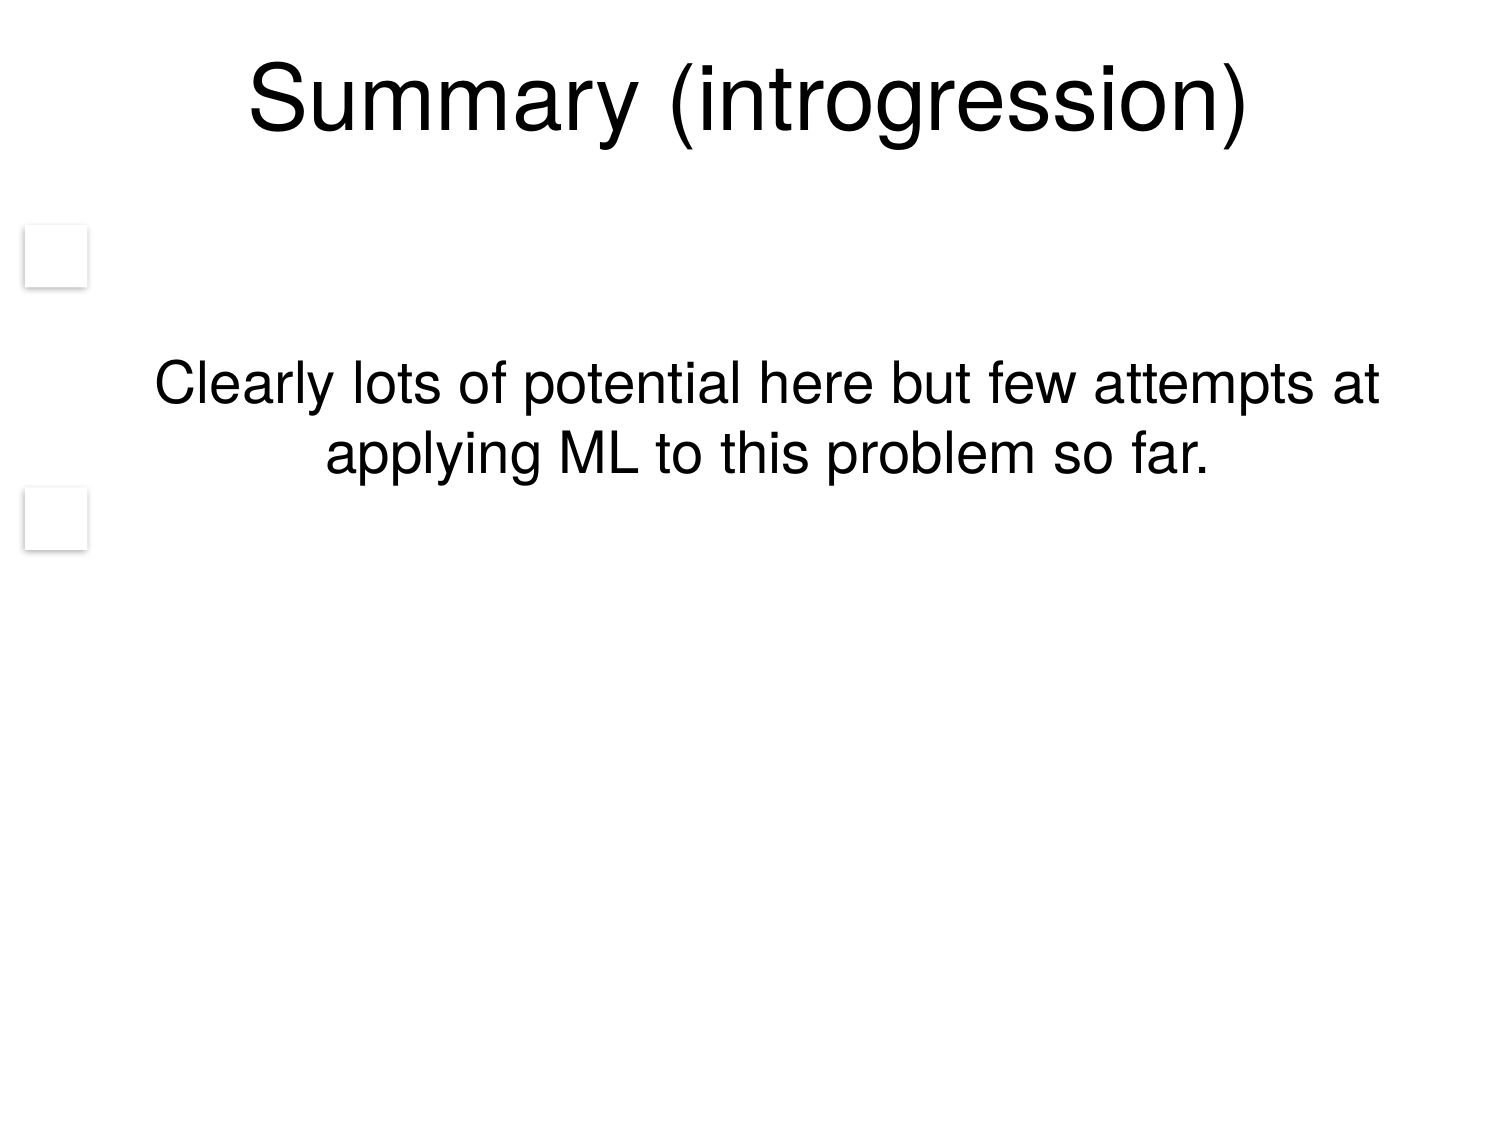

Summary (introgression)

Clearly lots of potential here but few attempts at applying ML to this problem so far.